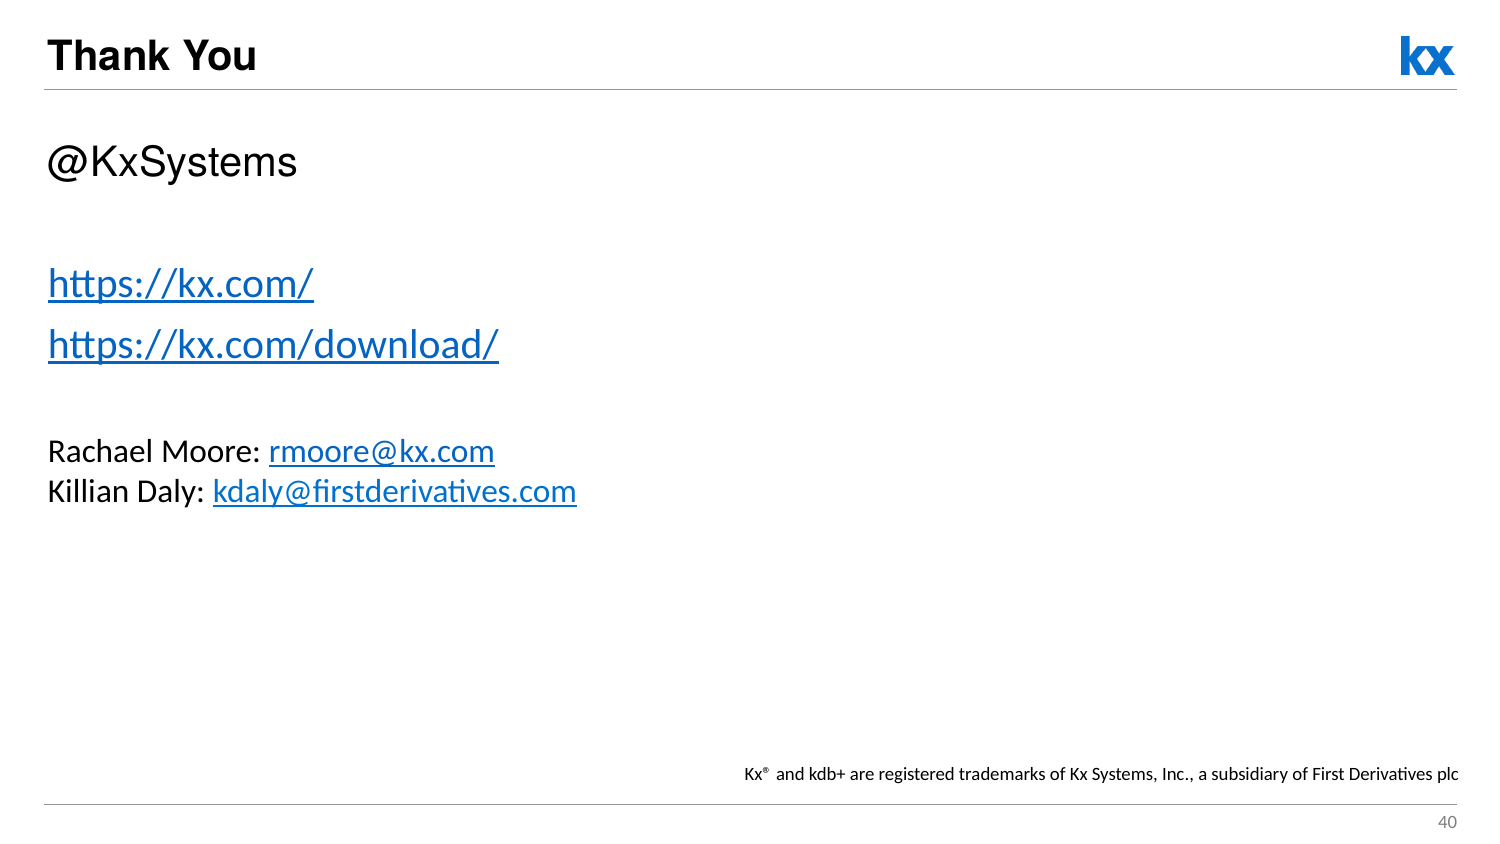

Thank You
@KxSystems

https://kx.com/
https://kx.com/download/

Rachael Moore: rmoore@kx.com
Killian Daly: kdaly@firstderivatives.com